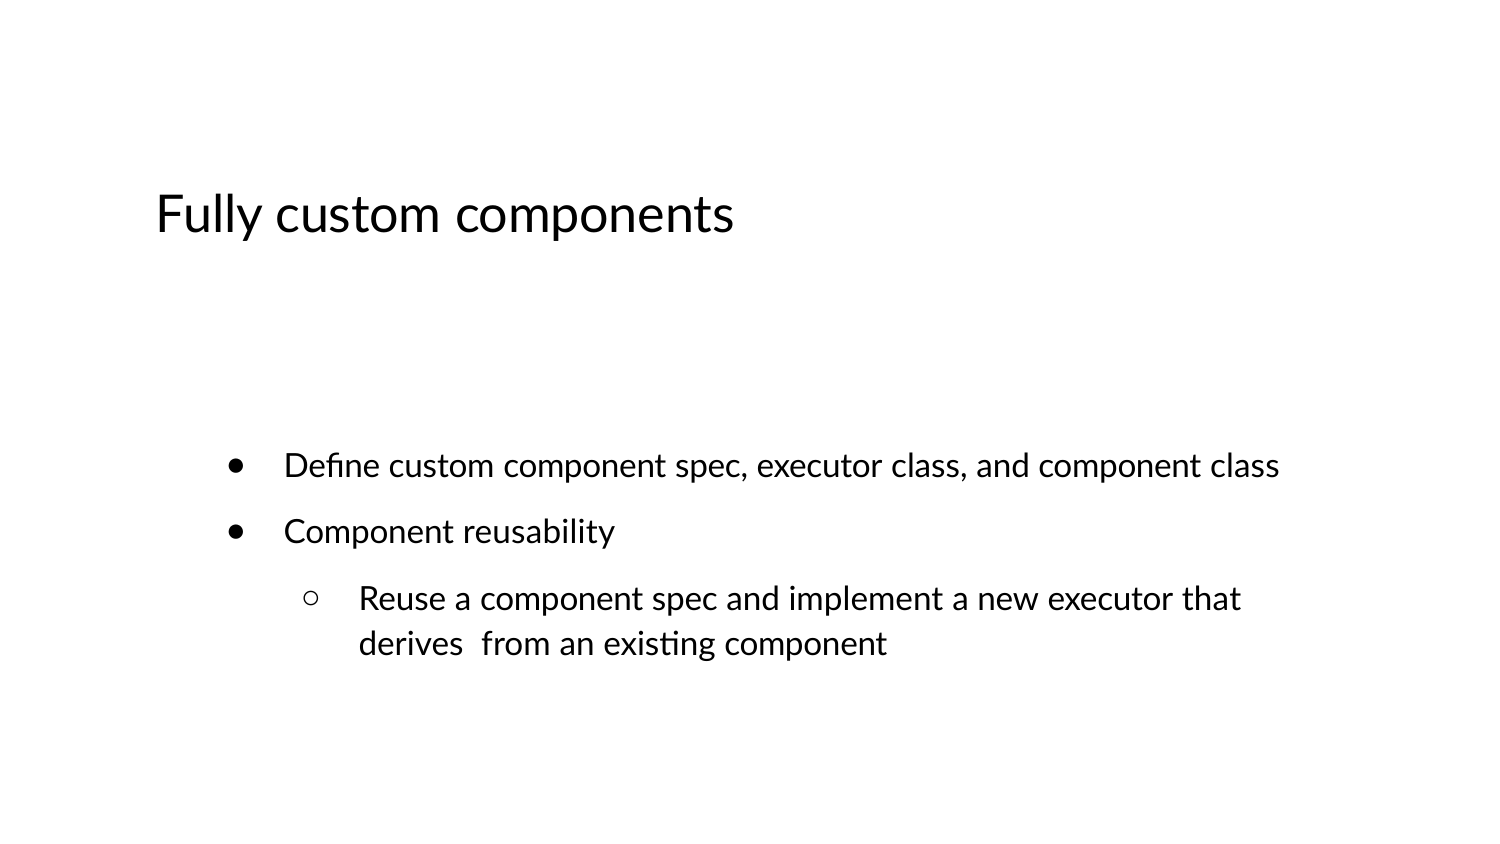

Fully custom components
Deﬁne custom component spec, executor class, and component class
Component reusability
Reuse a component spec and implement a new executor that derives  from an existing component